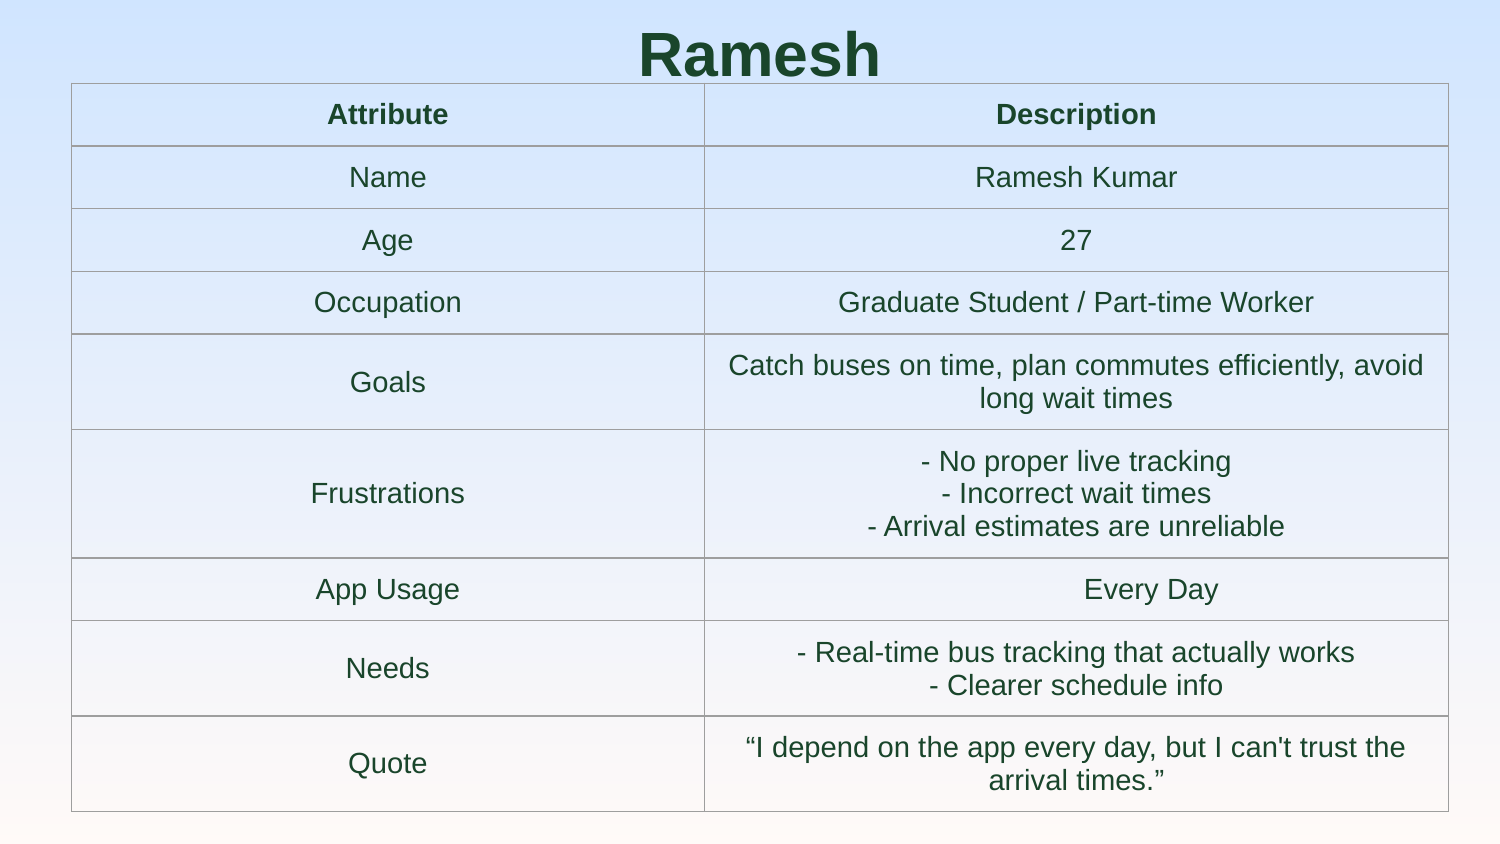

# Ramesh
| Attribute | Description |
| --- | --- |
| Name | Ramesh Kumar |
| Age | 27 |
| Occupation | Graduate Student / Part-time Worker |
| Goals | Catch buses on time, plan commutes efficiently, avoid long wait times |
| Frustrations | - No proper live tracking - Incorrect wait times - Arrival estimates are unreliable |
| App Usage | Every Day |
| Needs | - Real-time bus tracking that actually works - Clearer schedule info |
| Quote | “I depend on the app every day, but I can't trust the arrival times.” |